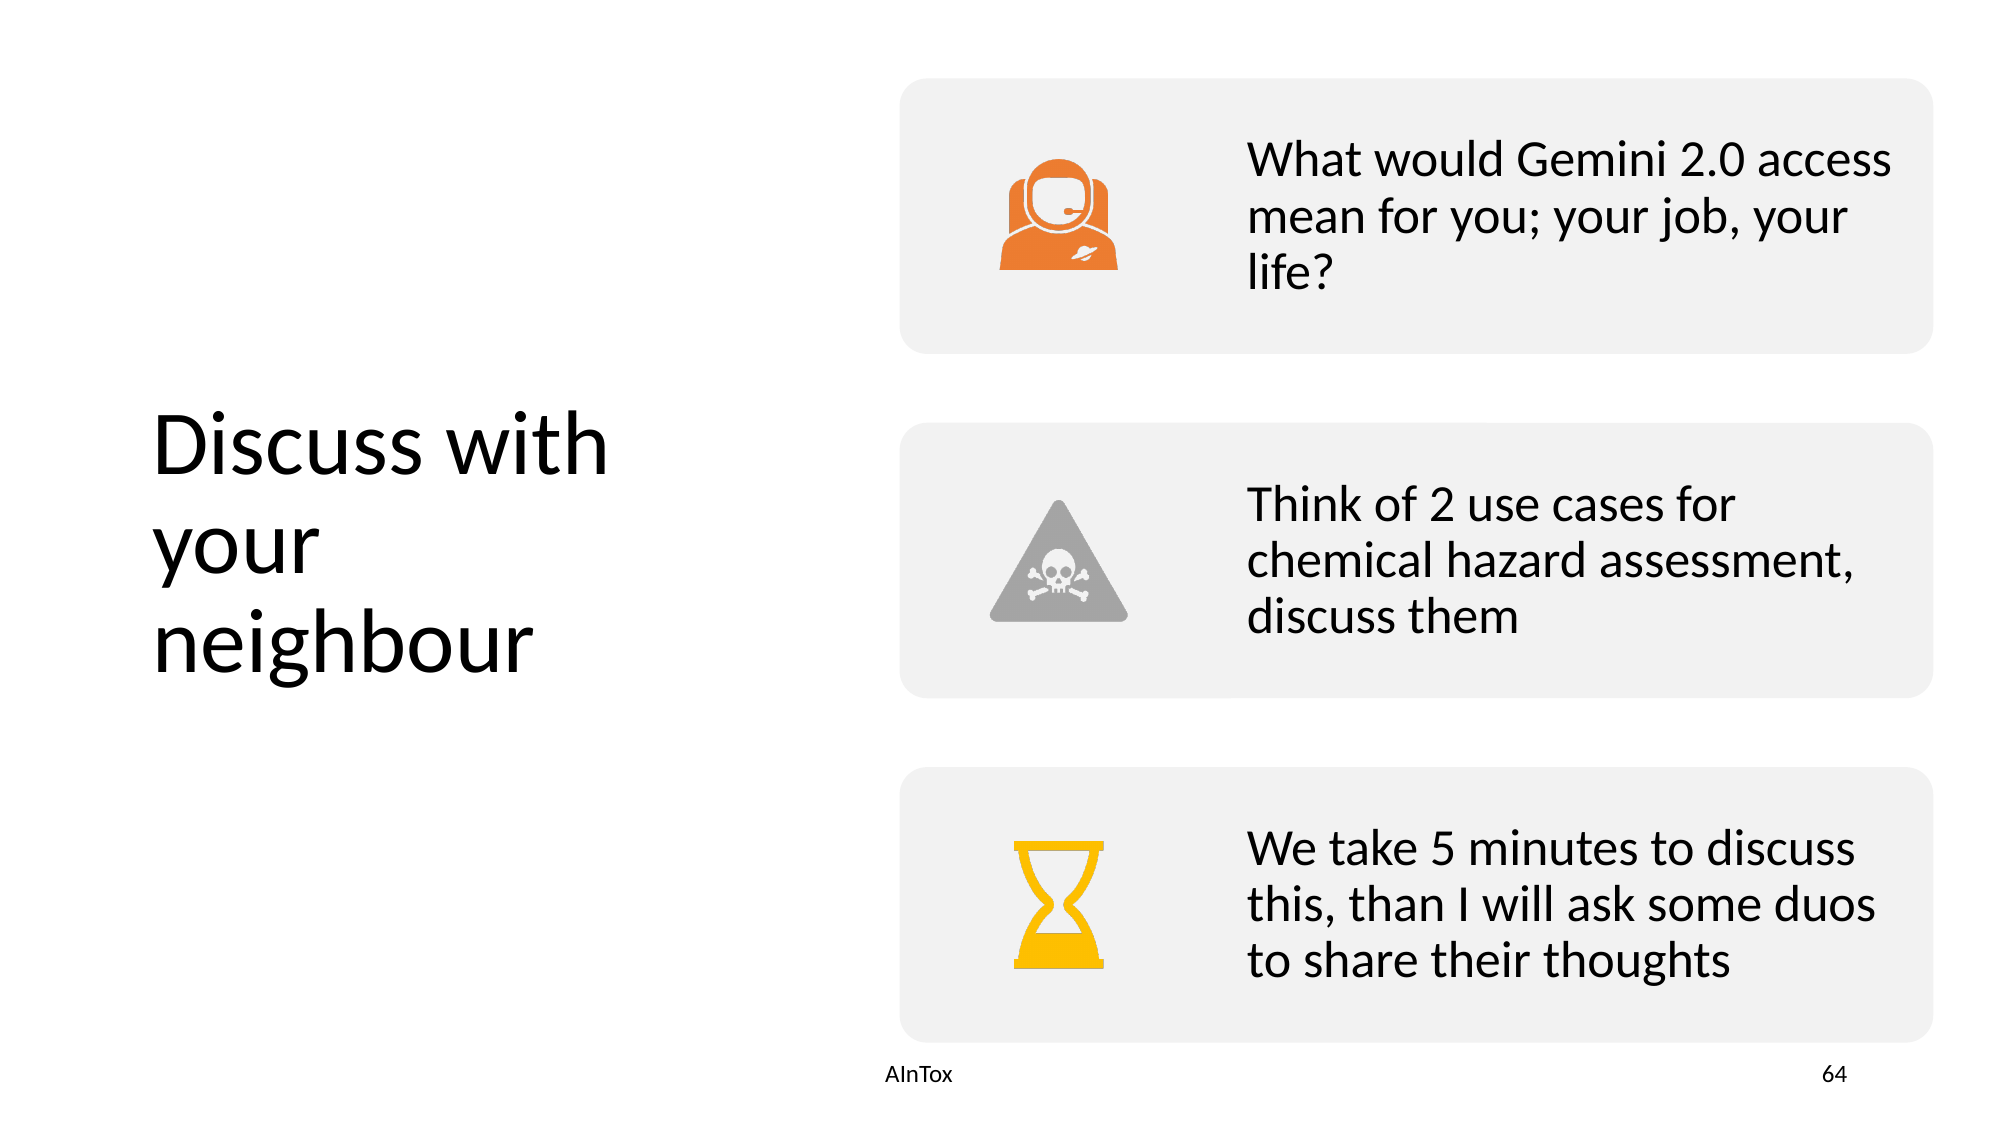

What would Gemini 2.0 access mean for you; your job, your life?
Think of 2 use cases for chemical hazard assessment, discuss them
We take 5 minutes to discuss this, than I will ask some duos to share their thoughts
# Discuss with your neighbour
26/27 Feb. 2025
AInTox
64